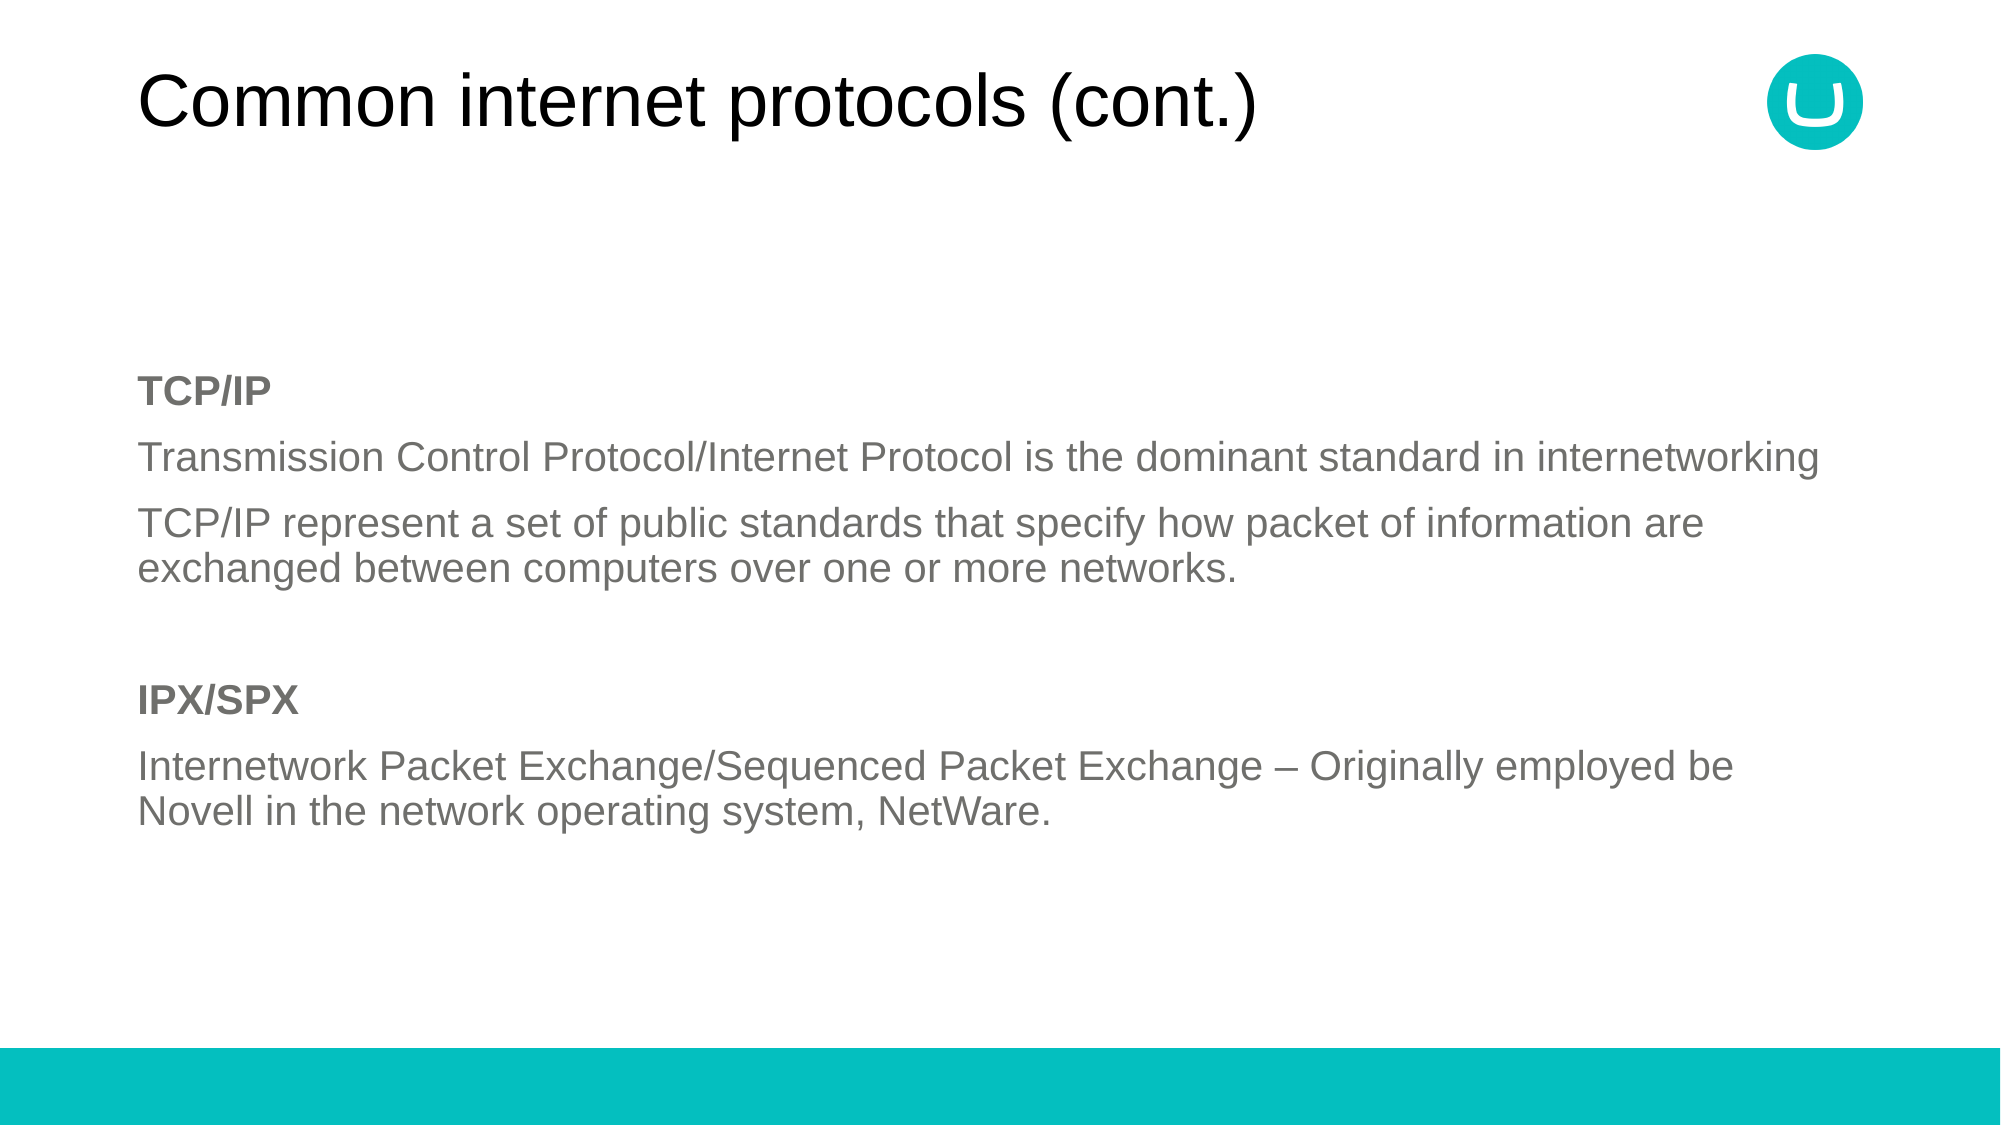

# Common internet protocols (cont.)
TCP/IP
Transmission Control Protocol/Internet Protocol is the dominant standard in internetworking
TCP/IP represent a set of public standards that specify how packet of information are exchanged between computers over one or more networks.

IPX/SPX
Internetwork Packet Exchange/Sequenced Packet Exchange – Originally employed be Novell in the network operating system, NetWare.